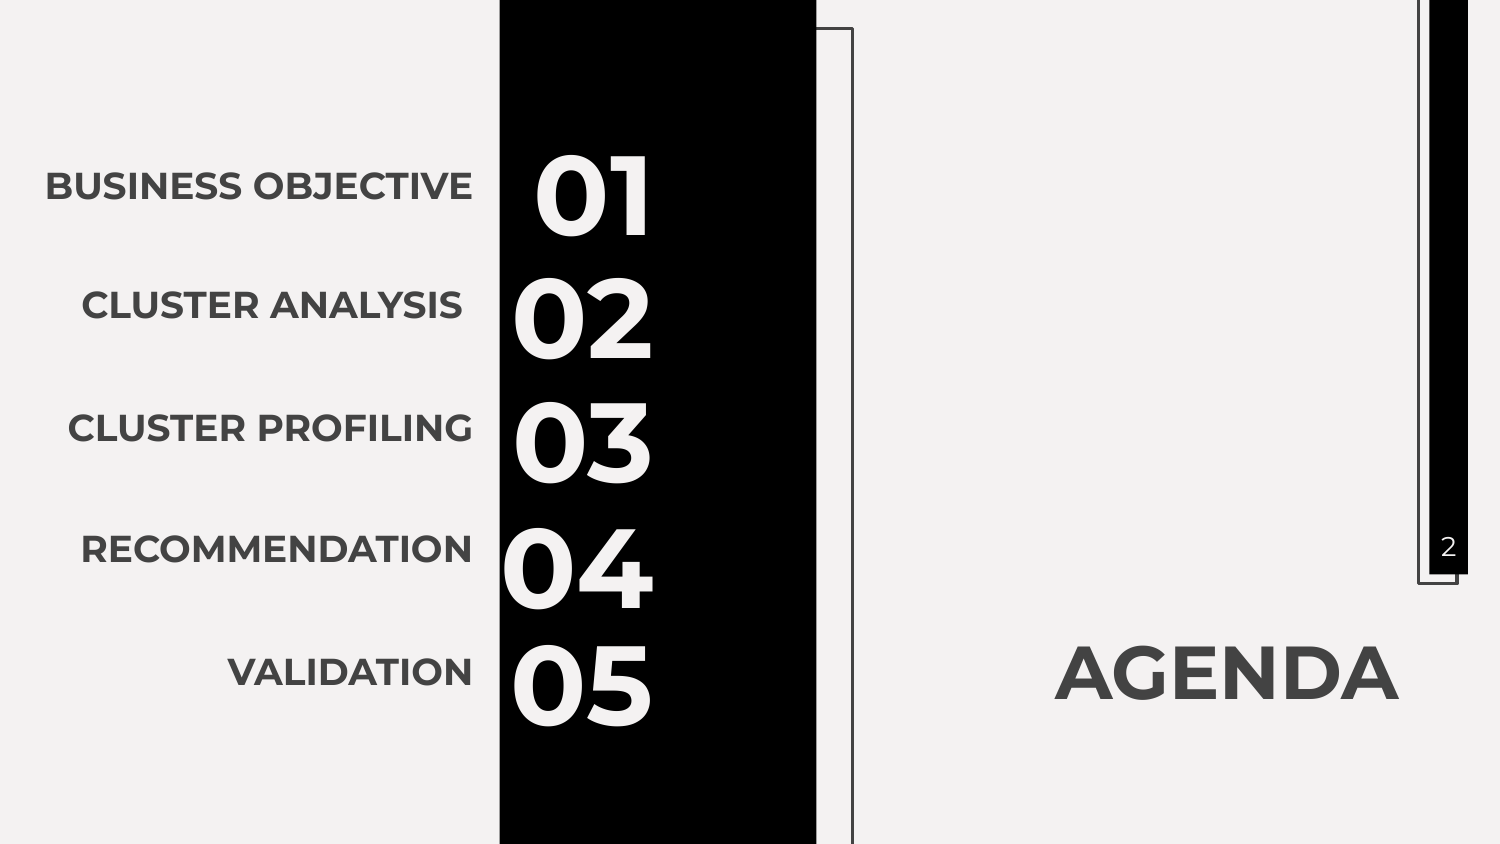

# BUSINESS OBJECTIVE
01
CLUSTER ANALYSIS
02
CLUSTER PROFILING
03
RECOMMENDATION
2
04
AGENDA
VALIDATION
05